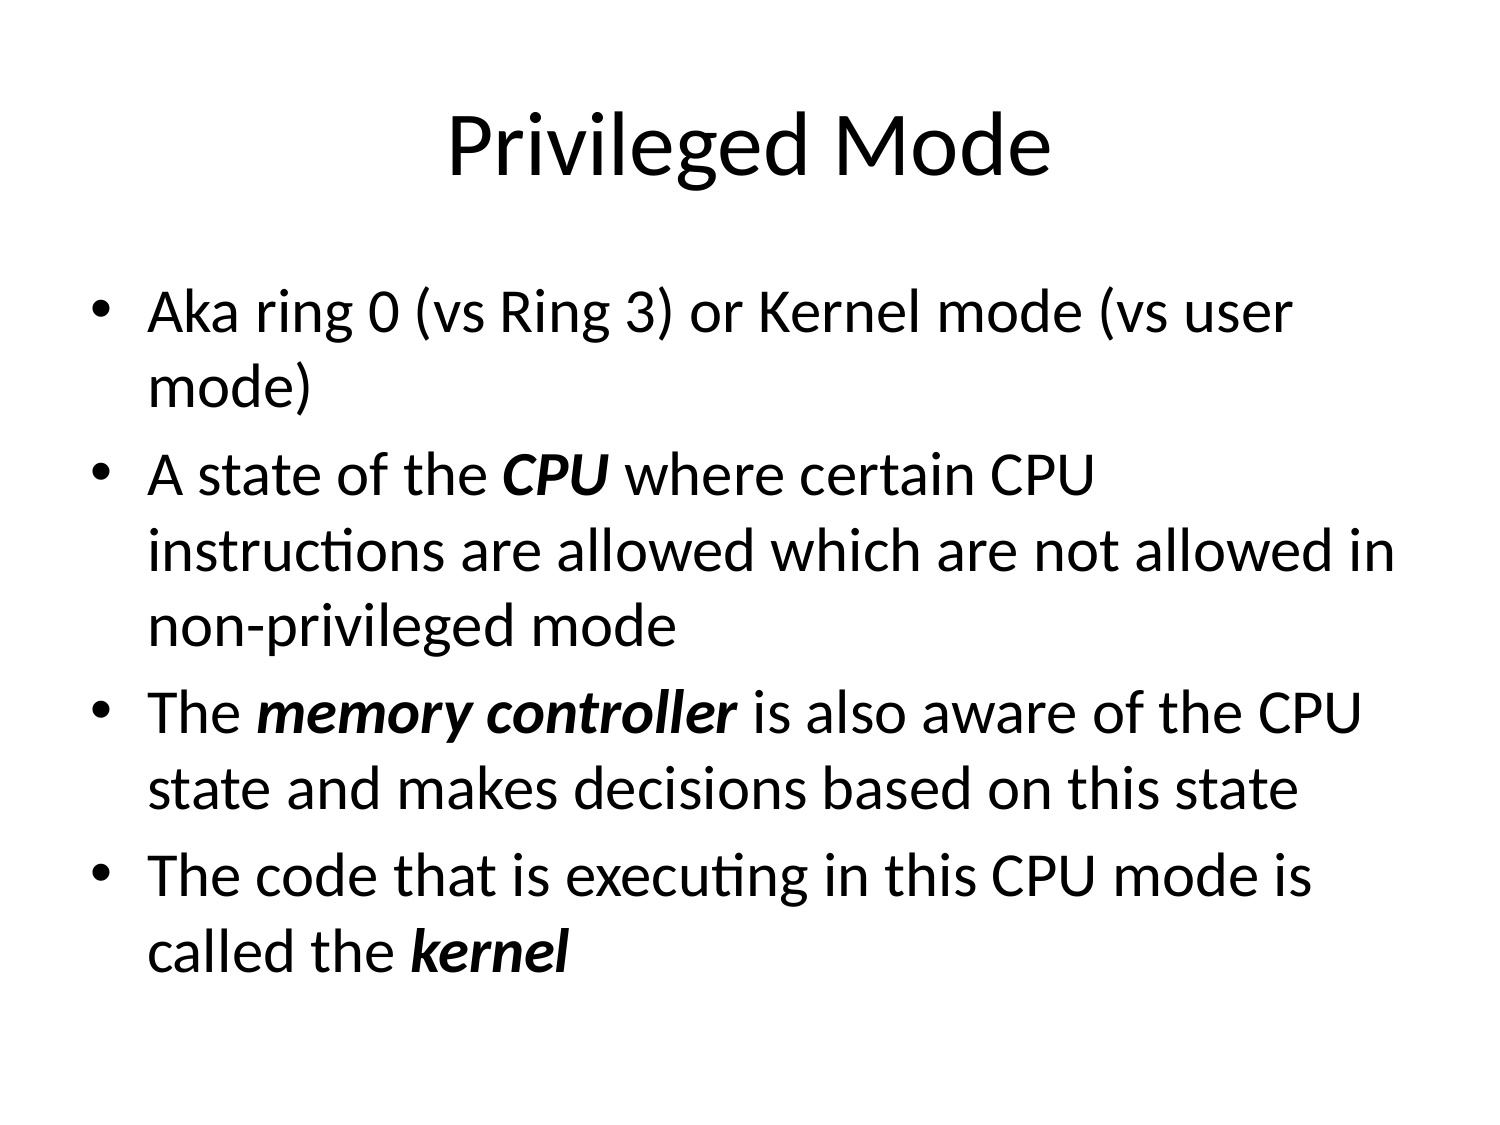

# Privileged Mode
Aka ring 0 (vs Ring 3) or Kernel mode (vs user mode)
A state of the CPU where certain CPU instructions are allowed which are not allowed in non-privileged mode
The memory controller is also aware of the CPU state and makes decisions based on this state
The code that is executing in this CPU mode is called the kernel